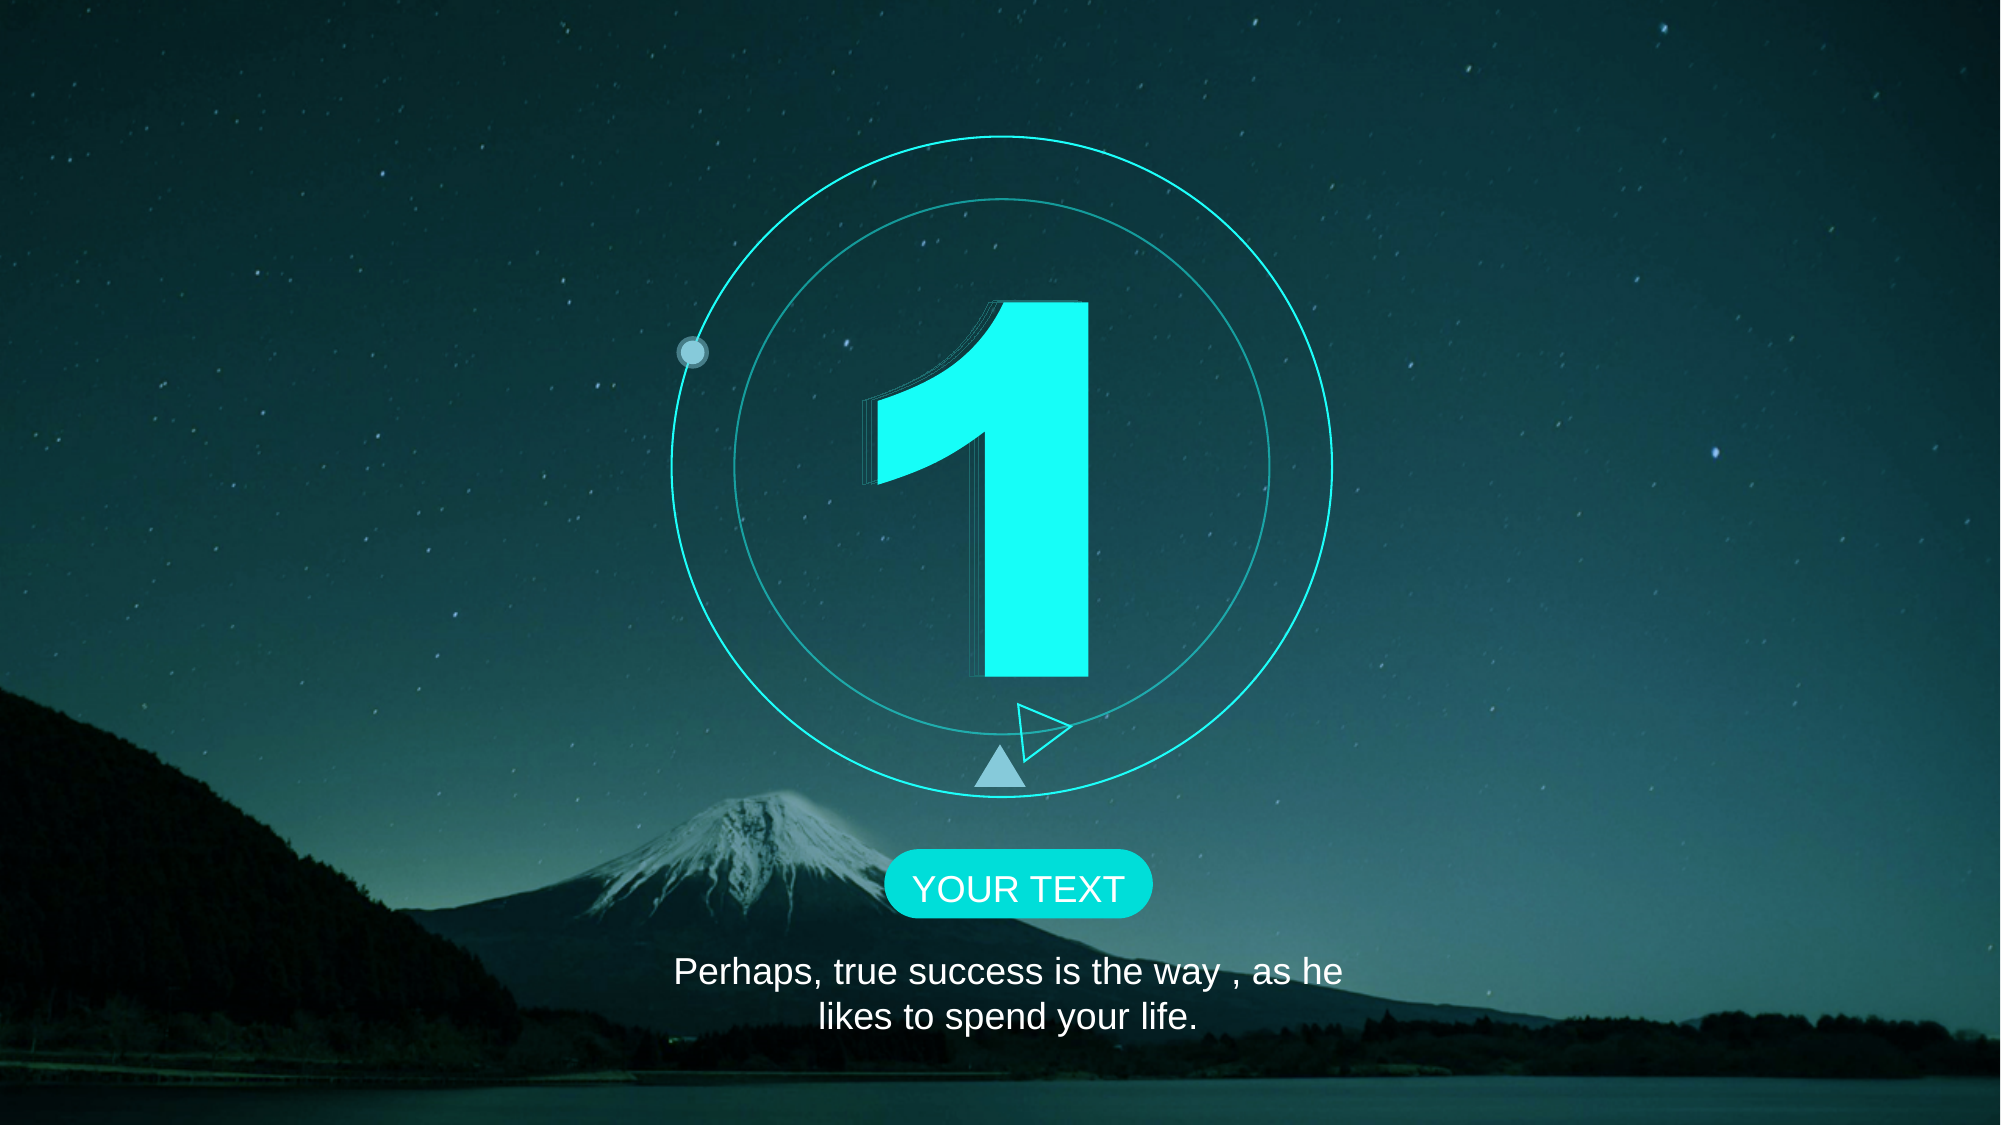

YOUR TEXT
Perhaps, true success is the way , as he likes to spend your life.